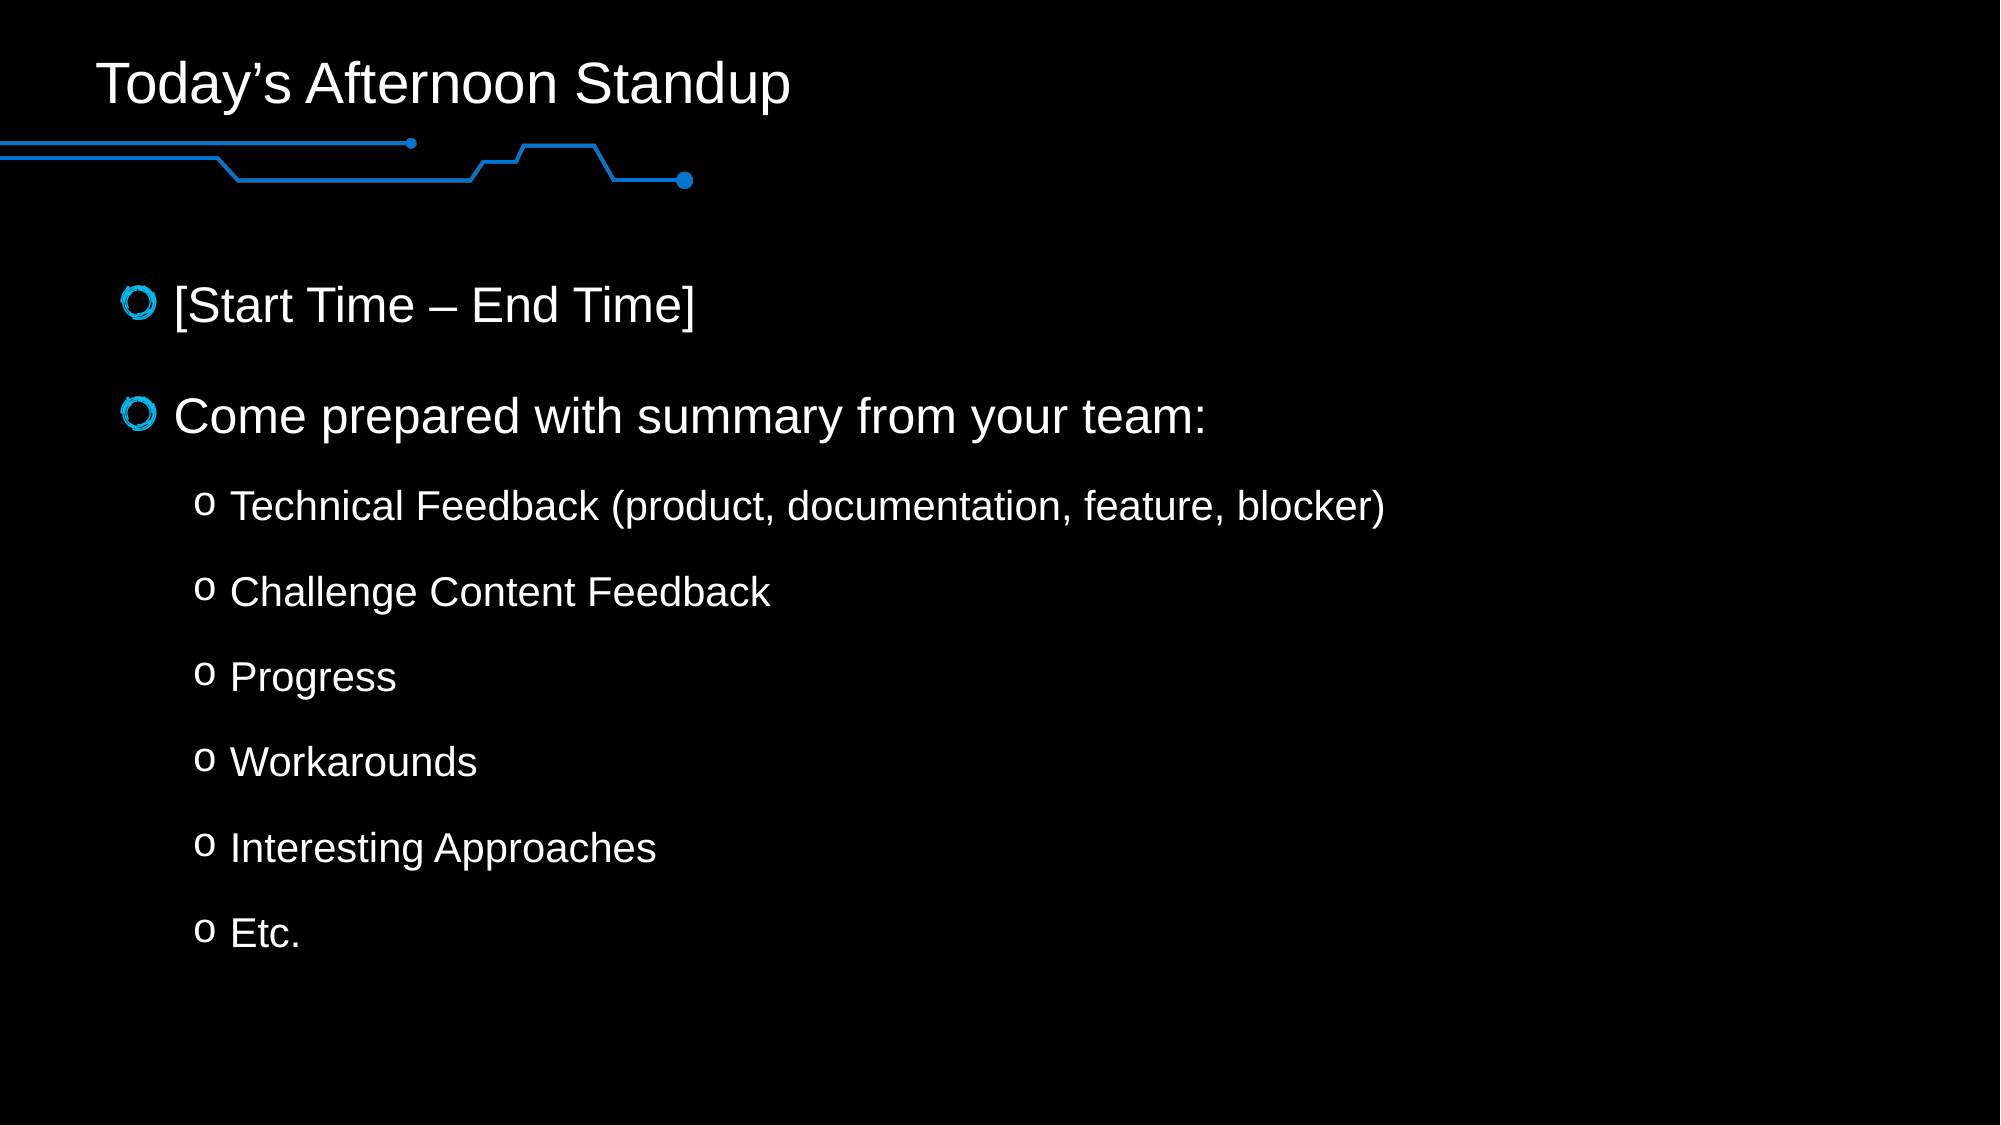

# Today’s Afternoon Standup
[Start Time – End Time]
Come prepared with summary from your team:
Technical Feedback (product, documentation, feature, blocker)
Challenge Content Feedback
Progress
Workarounds
Interesting Approaches
Etc.